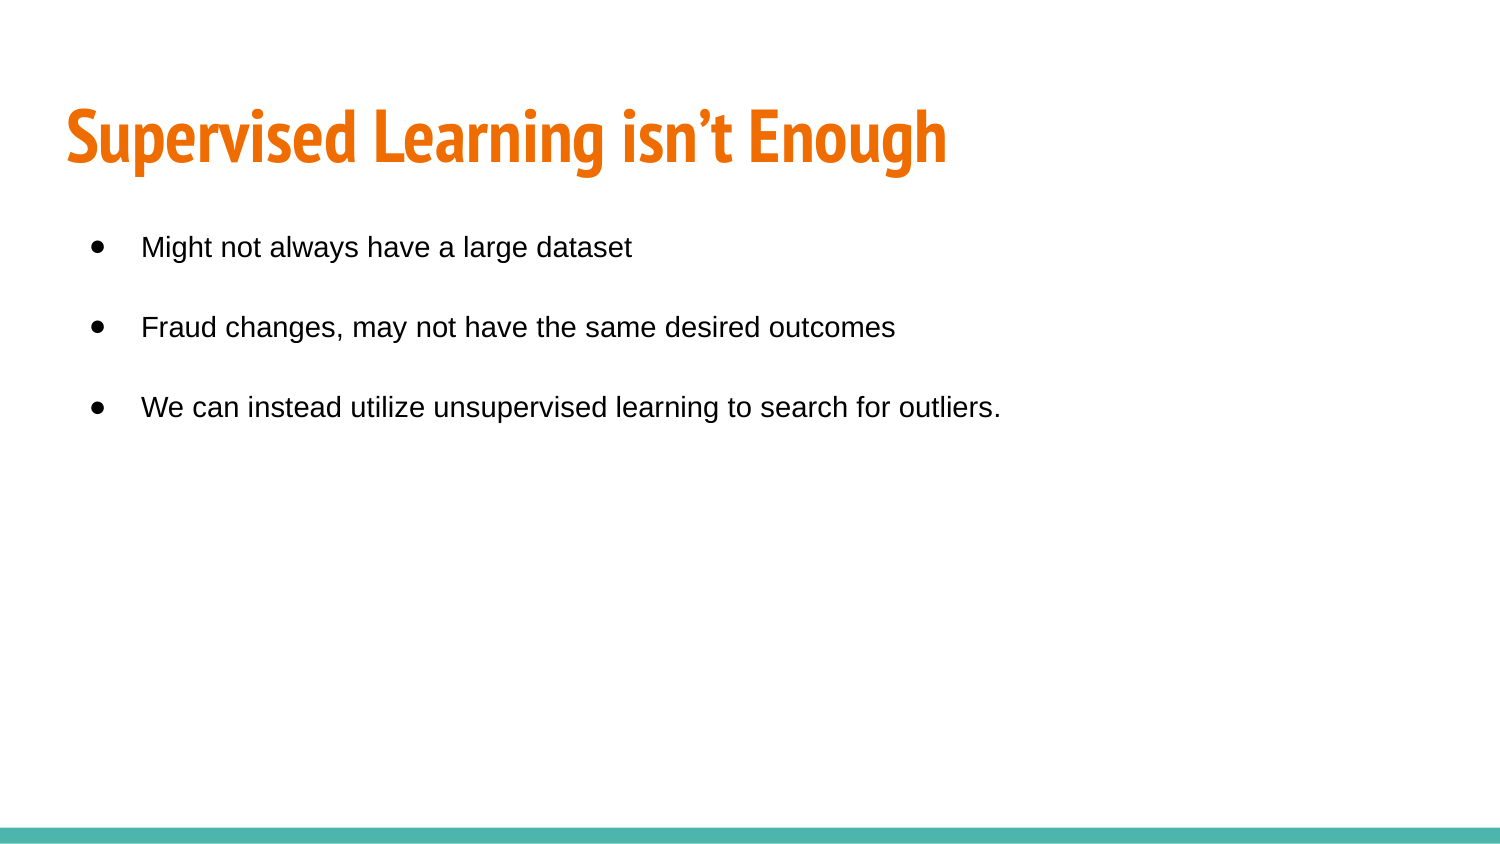

# Supervised Learning isn’t Enough
Might not always have a large dataset

Fraud changes, may not have the same desired outcomes

We can instead utilize unsupervised learning to search for outliers.